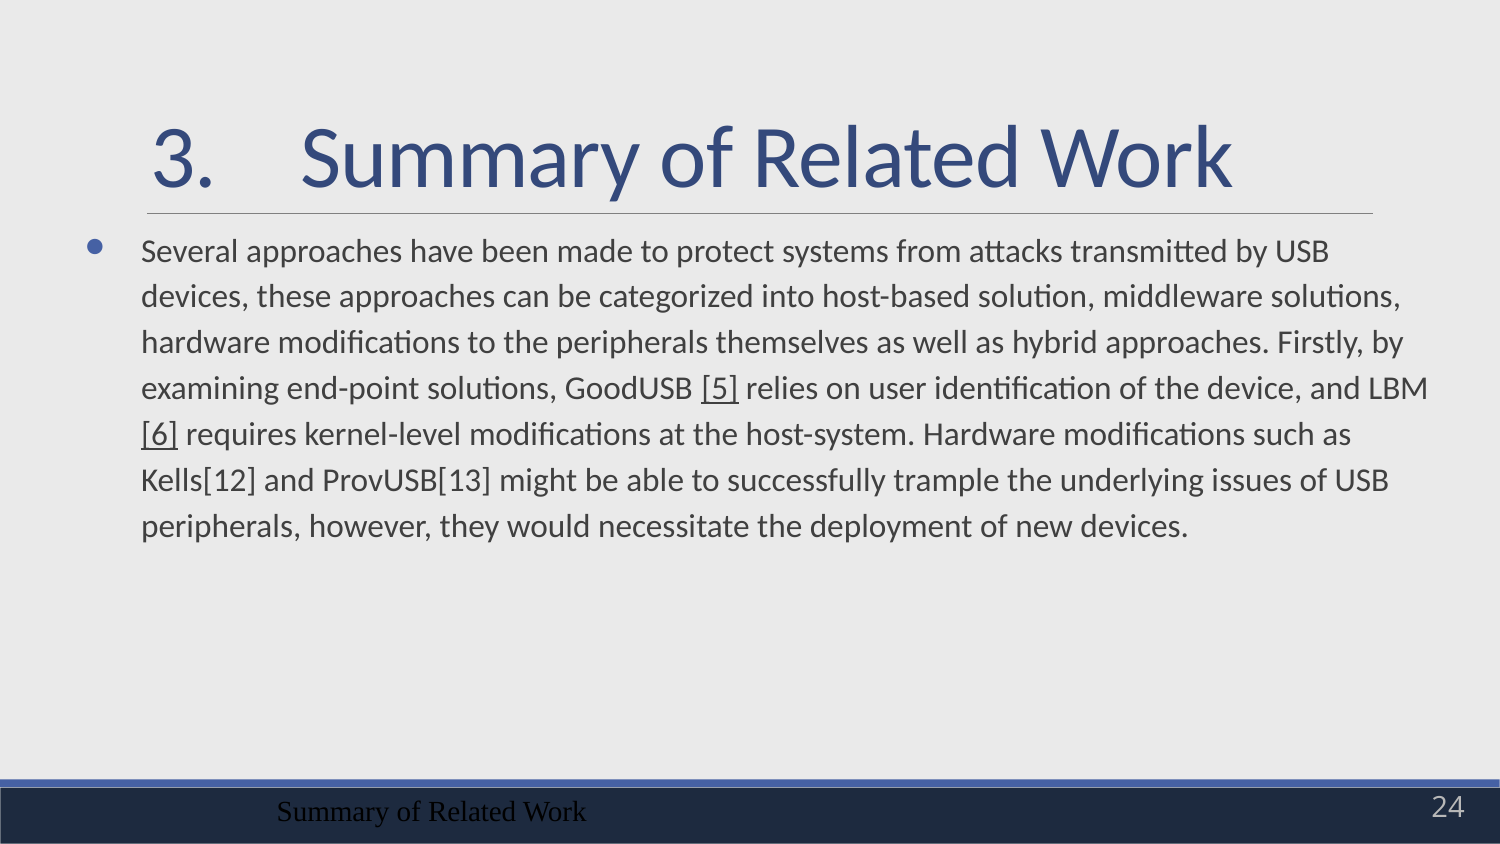

# 3.	Summary of Related Work
Several approaches have been made to protect systems from attacks transmitted by USB devices, these approaches can be categorized into host-based solution, middleware solutions, hardware modifications to the peripherals themselves as well as hybrid approaches. Firstly, by examining end-point solutions, GoodUSB [5] relies on user identification of the device, and LBM [6] requires kernel-level modifications at the host-system. Hardware modifications such as Kells[12] and ProvUSB[13] might be able to successfully trample the underlying issues of USB peripherals, however, they would necessitate the deployment of new devices.

Summary of Related Work
24